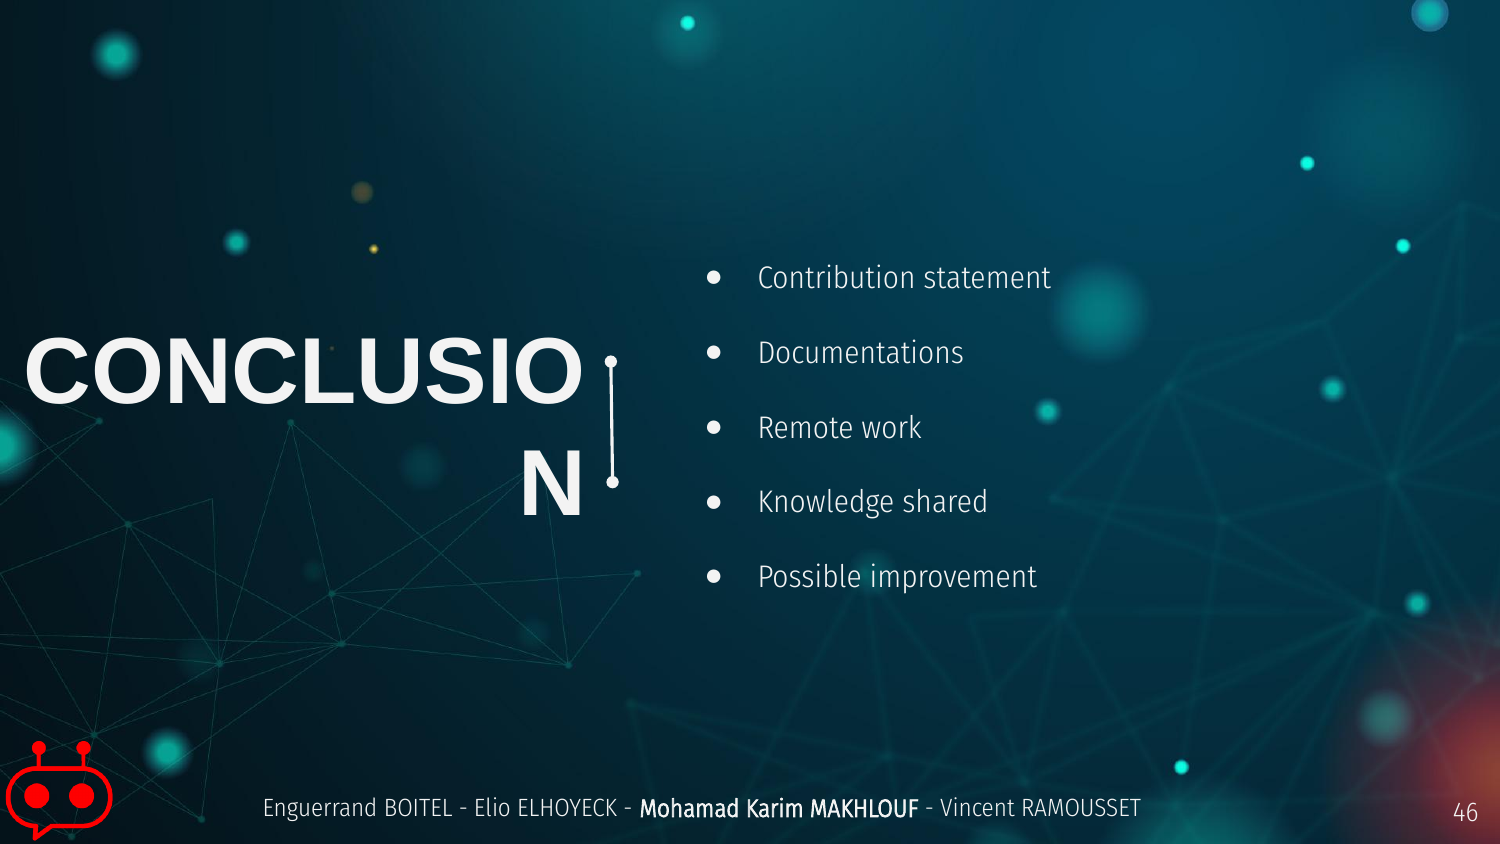

# CONCLUSION
Contribution statement
Documentations
Remote work
Knowledge shared
Possible improvement

Enguerrand BOITEL - Elio ELHOYECK - Mohamad Karim MAKHLOUF - Vincent RAMOUSSET
46